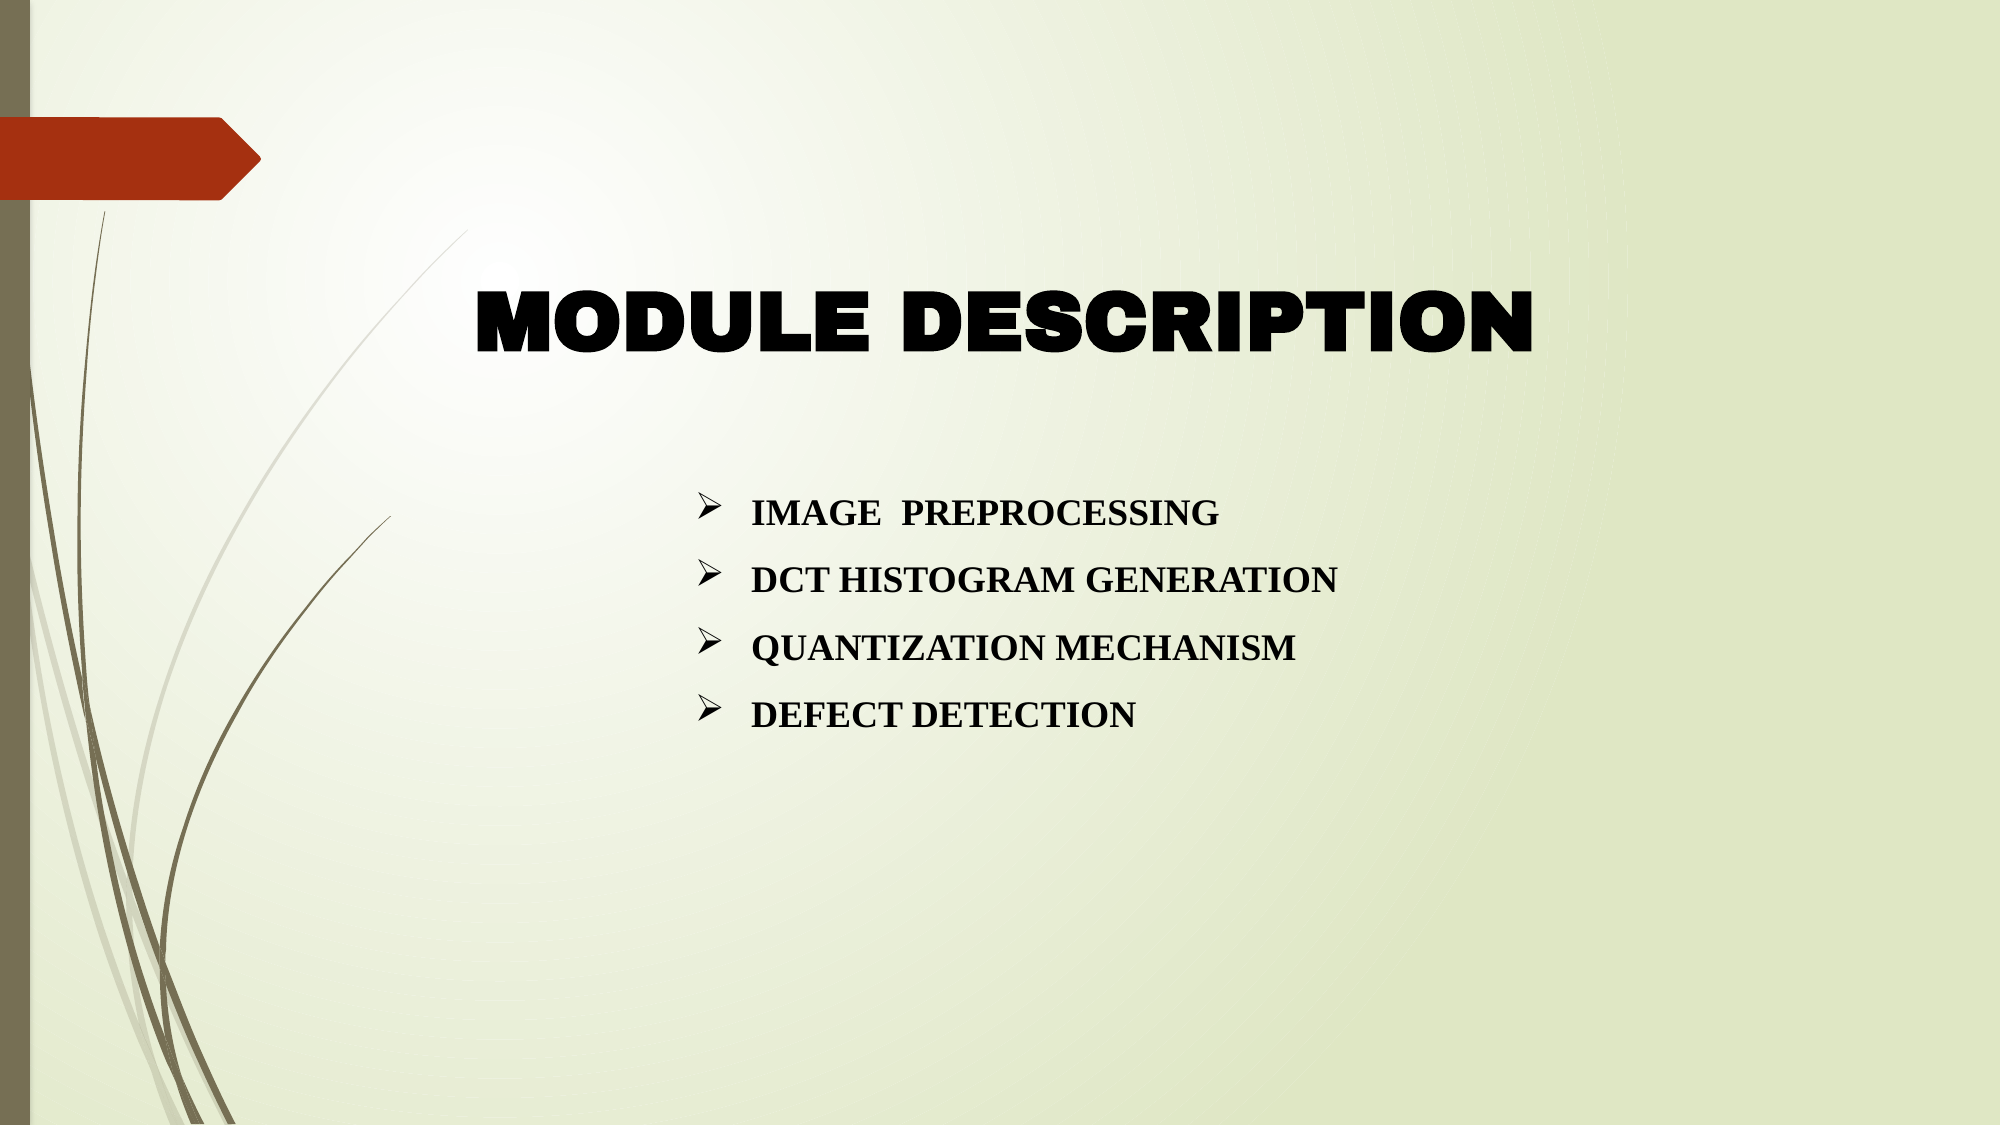

MODULE DESCRIPTION
IMAGE  PREPROCESSING
DCT HISTOGRAM GENERATION
QUANTIZATION MECHANISM
DEFECT DETECTION